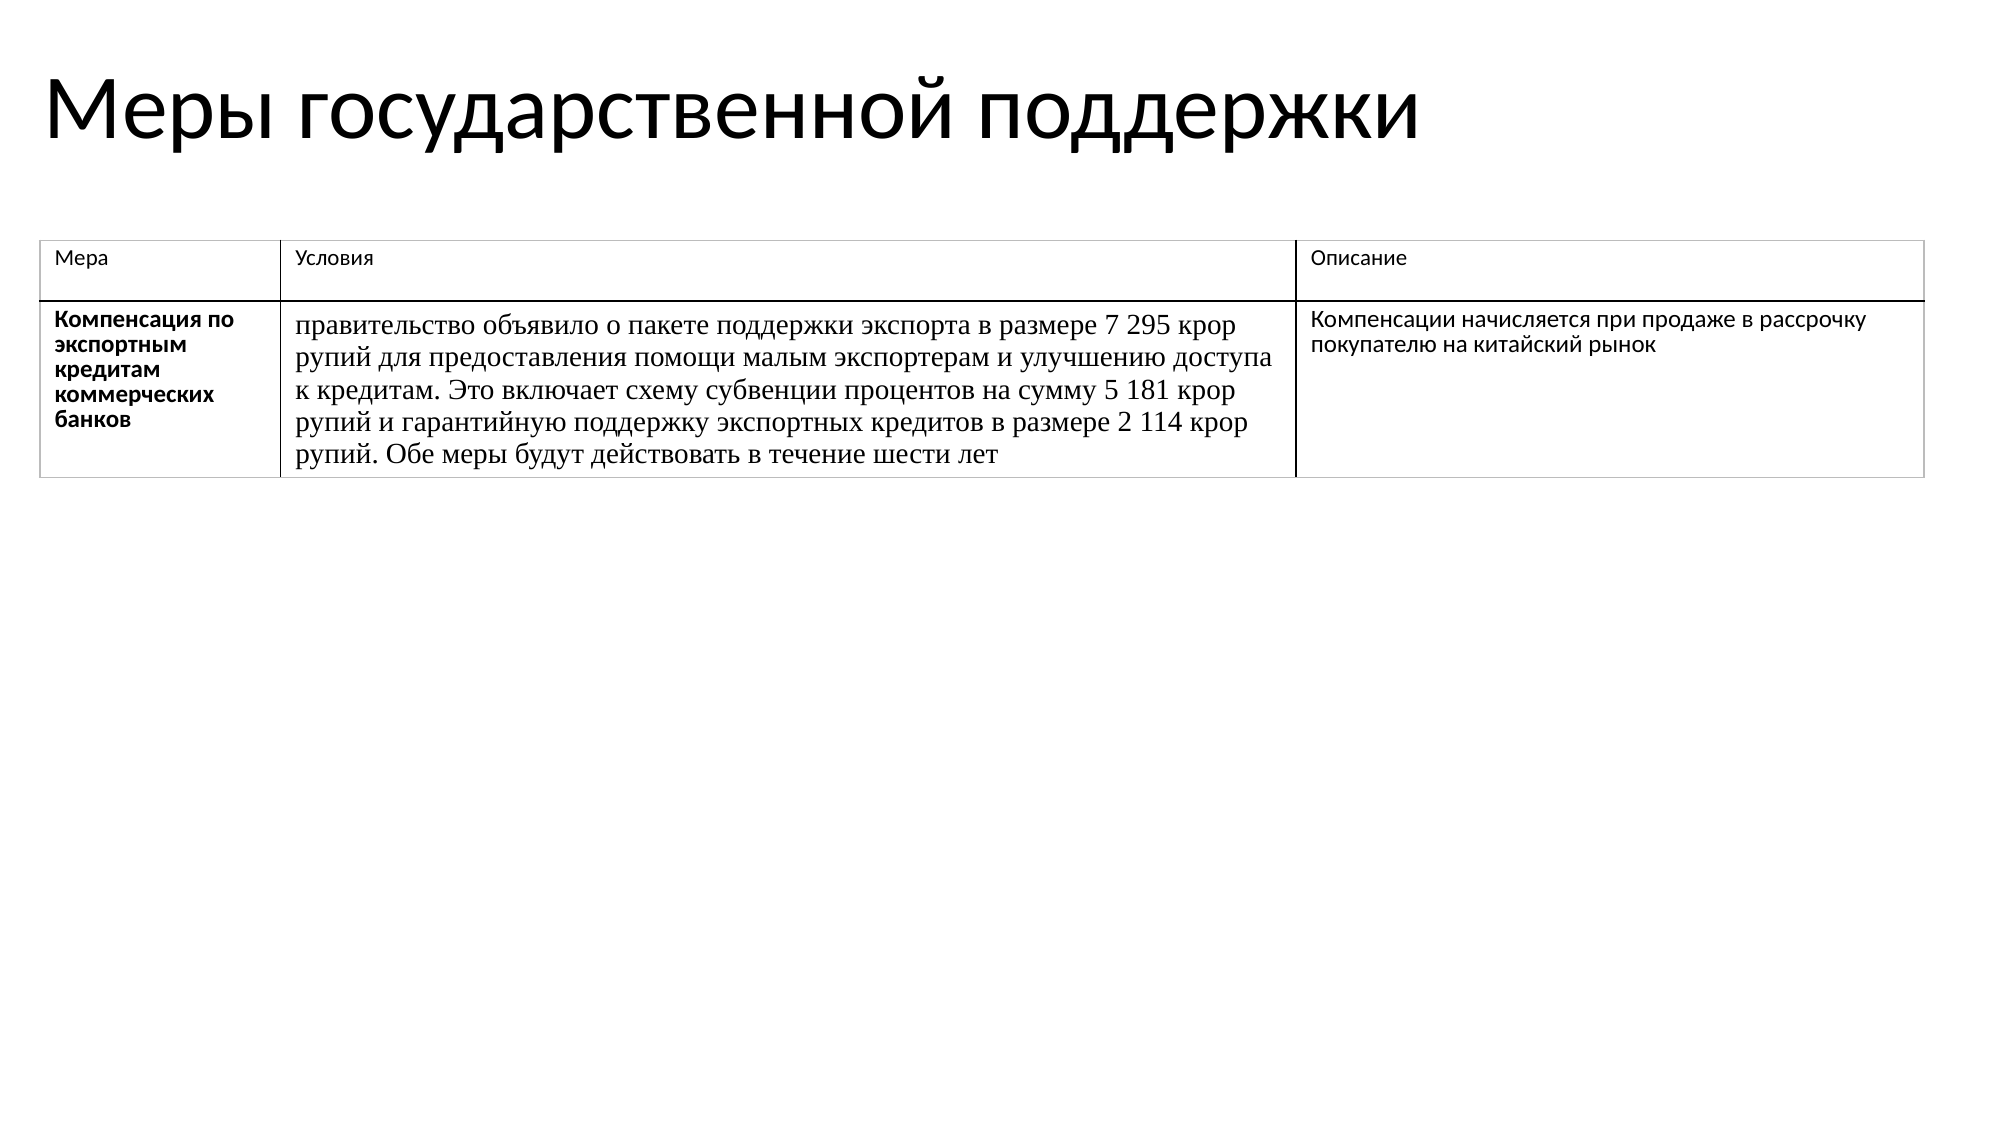

# Меры государственной поддержки
| Мера | Условия | Описание |
| --- | --- | --- |
| Компенсация по экспортным кредитам коммерческих банков | правительство объявило о пакете поддержки экспорта в размере 7 295 крор рупий для предоставления помощи малым экспортерам и улучшению доступа к кредитам. Это включает схему субвенции процентов на сумму 5 181 крор рупий и гарантийную поддержку экспортных кредитов в размере 2 114 крор рупий. Обе меры будут действовать в течение шести лет | Компенсации начисляется при продаже в рассрочку покупателю на китайский рынок |